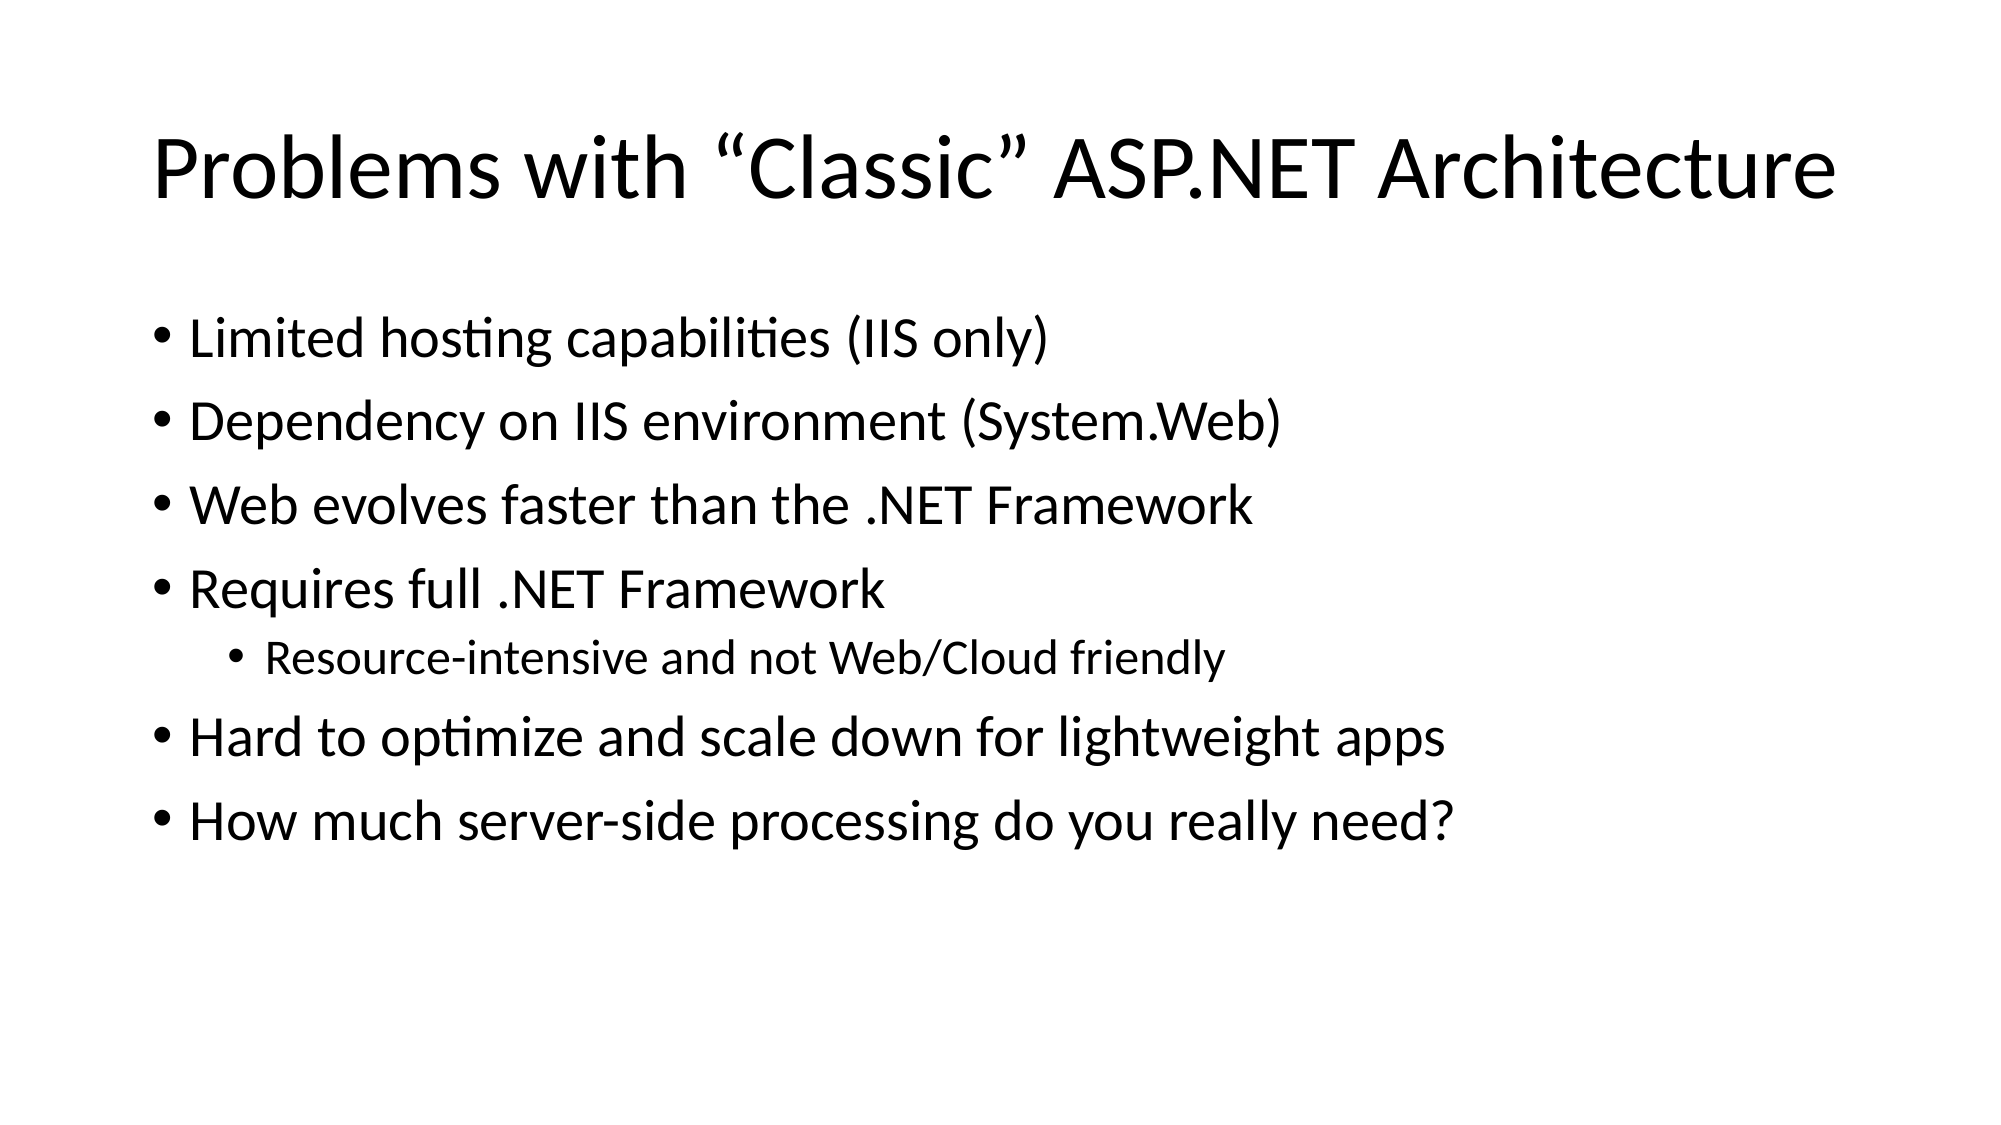

# Problems with “Classic” ASP.NET Architecture
Limited hosting capabilities (IIS only)
Dependency on IIS environment (System.Web)
Web evolves faster than the .NET Framework
Requires full .NET Framework
Resource-intensive and not Web/Cloud friendly
Hard to optimize and scale down for lightweight apps
How much server-side processing do you really need?